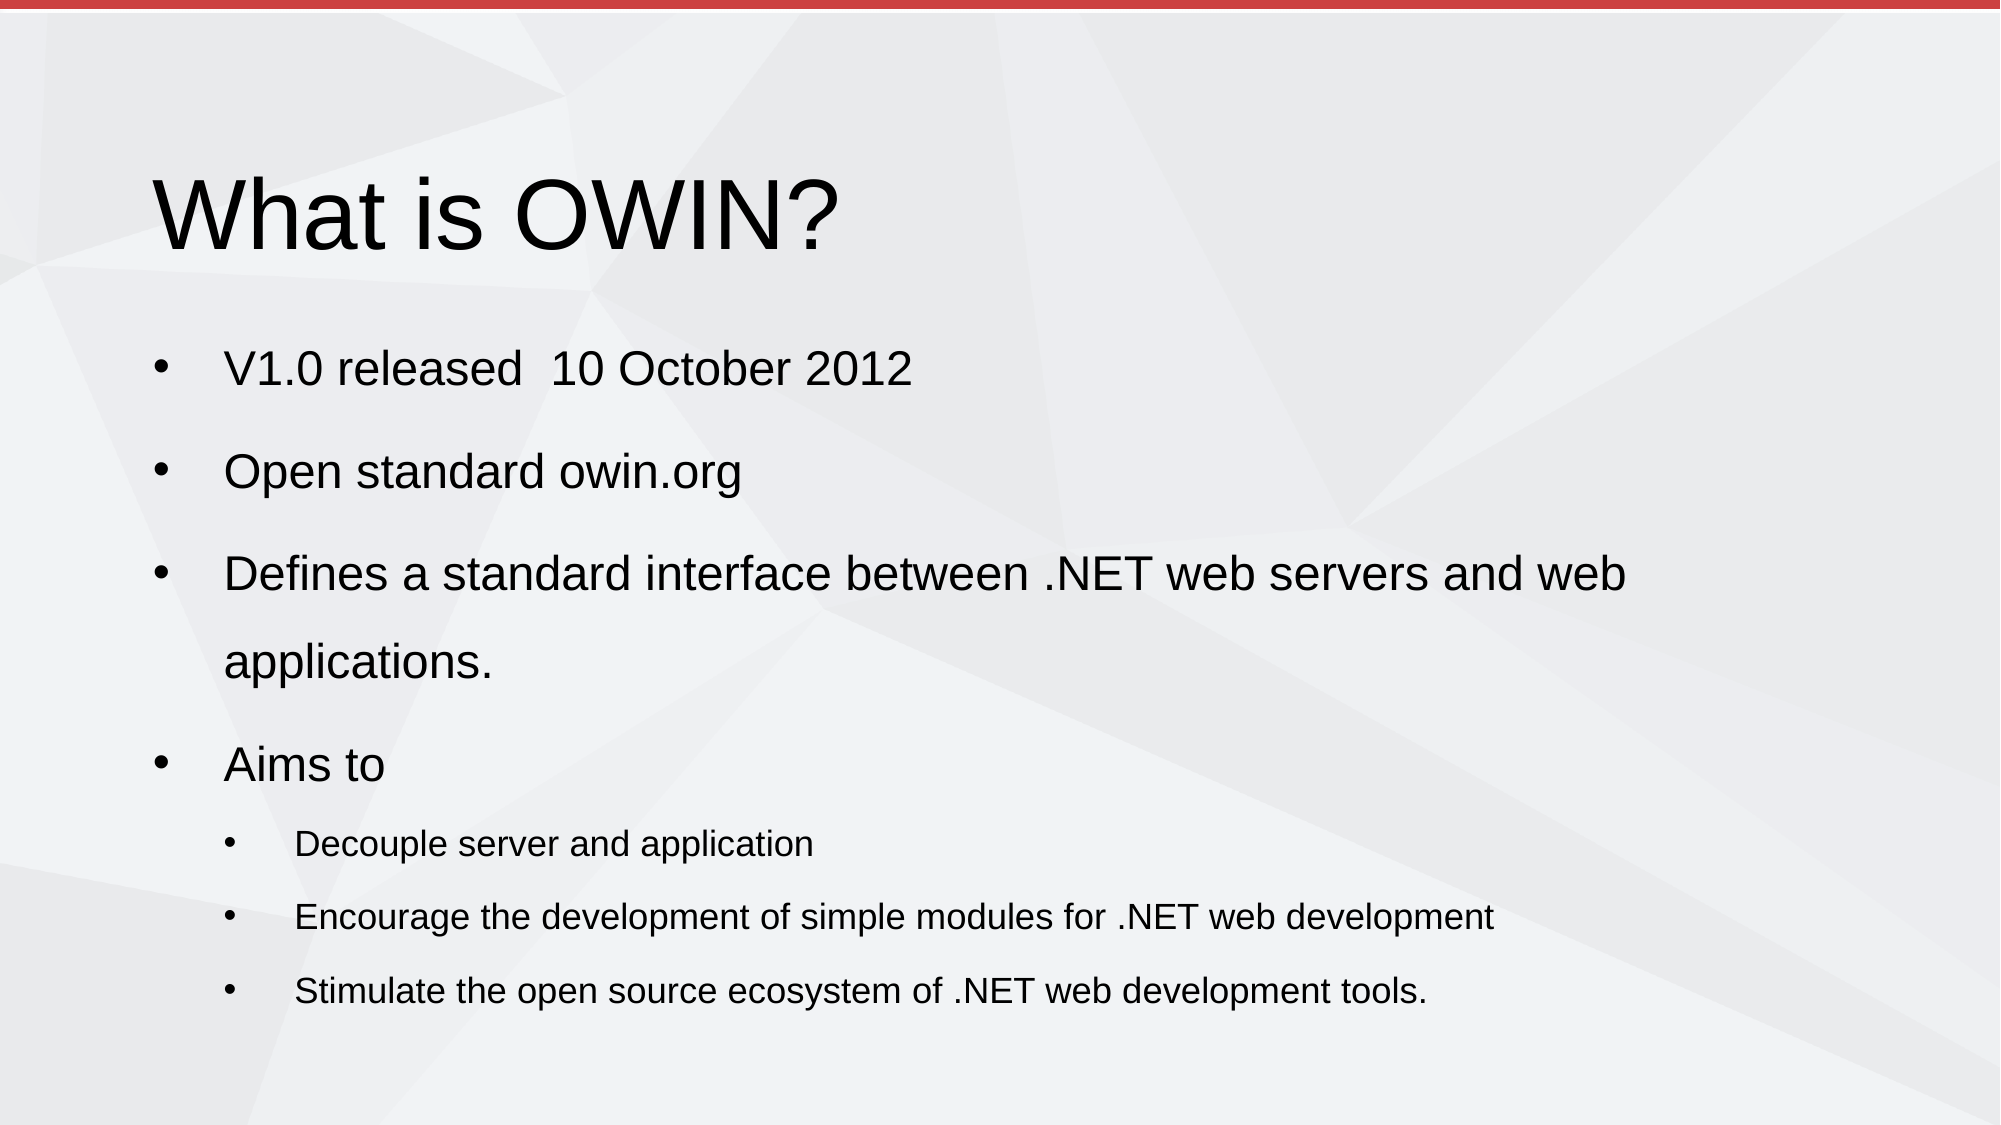

# What is OWIN?
V1.0 released  10 October 2012
Open standard owin.org
Defines a standard interface between .NET web servers and web applications.
Aims to
Decouple server and application
Encourage the development of simple modules for .NET web development
Stimulate the open source ecosystem of .NET web development tools.